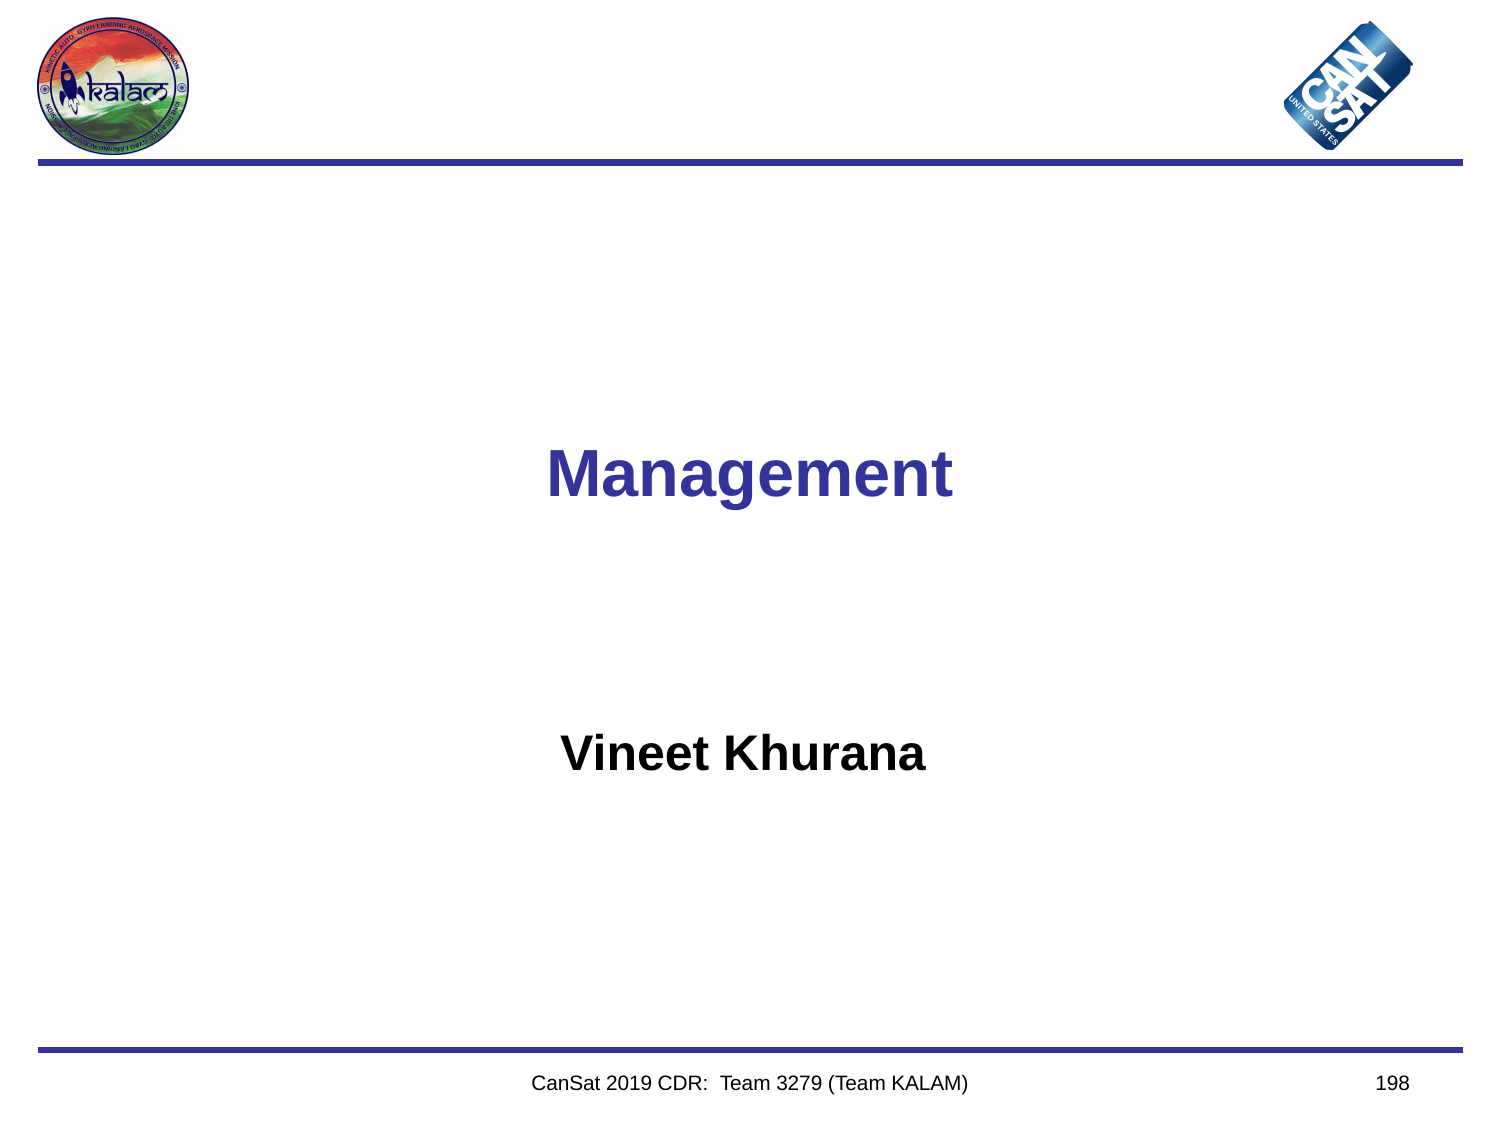

# Management
Vineet Khurana
CanSat 2019 CDR:  Team 3279 (Team KALAM)
198